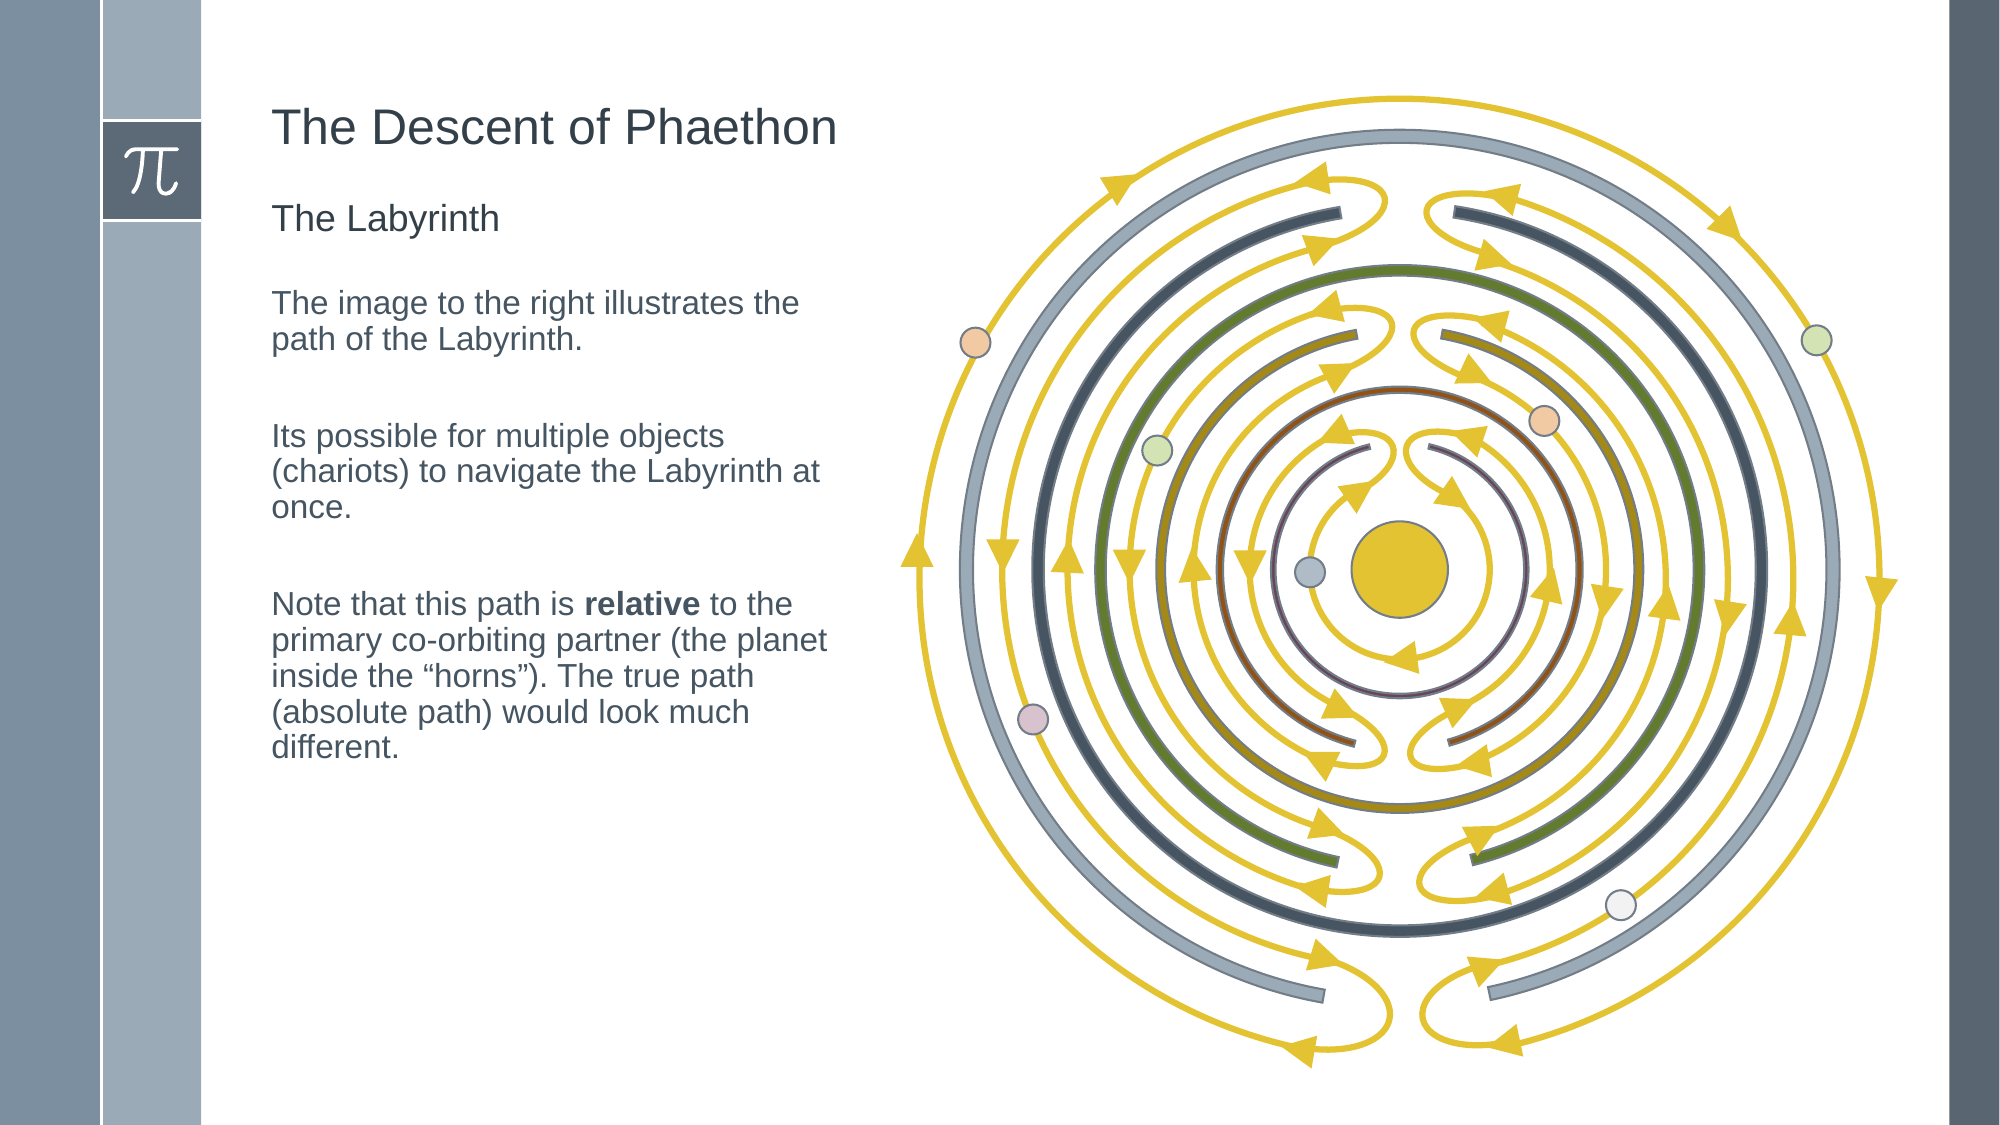

# The Descent of Phaethon

The Labyrinth
The image to the right illustrates the path of the Labyrinth.

Its possible for multiple objects (chariots) to navigate the Labyrinth at once.

Note that this path is relative to the primary co-orbiting partner (the planet inside the “horns”). The true path (absolute path) would look much different.